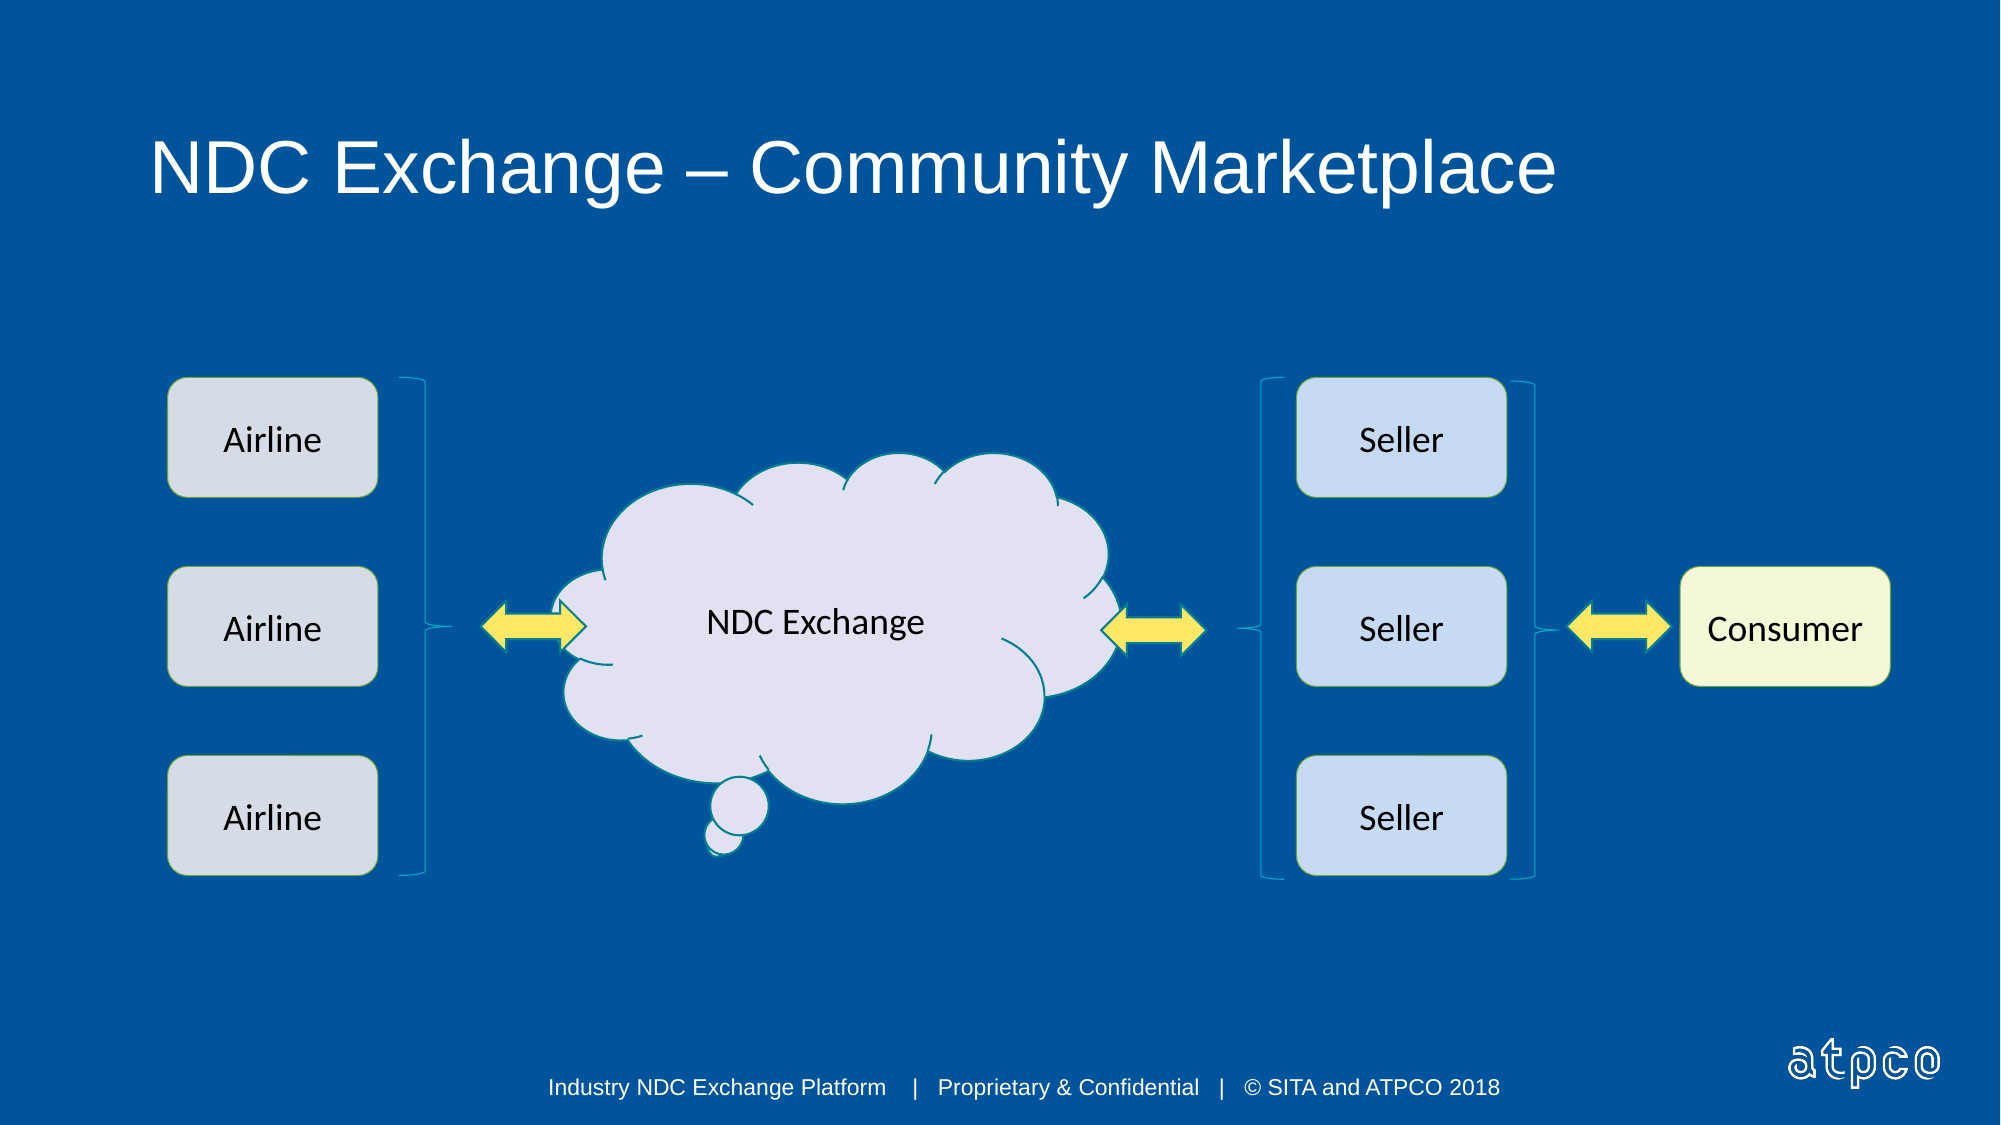

NDC Exchange – Community Marketplace

Airline
Seller

NDC Exchange
Airline
Seller
Consumer

Airline
Seller
Industry NDC Exchange Platform    |   Proprietary & Confidential   |   © SITA and ATPCO 2018